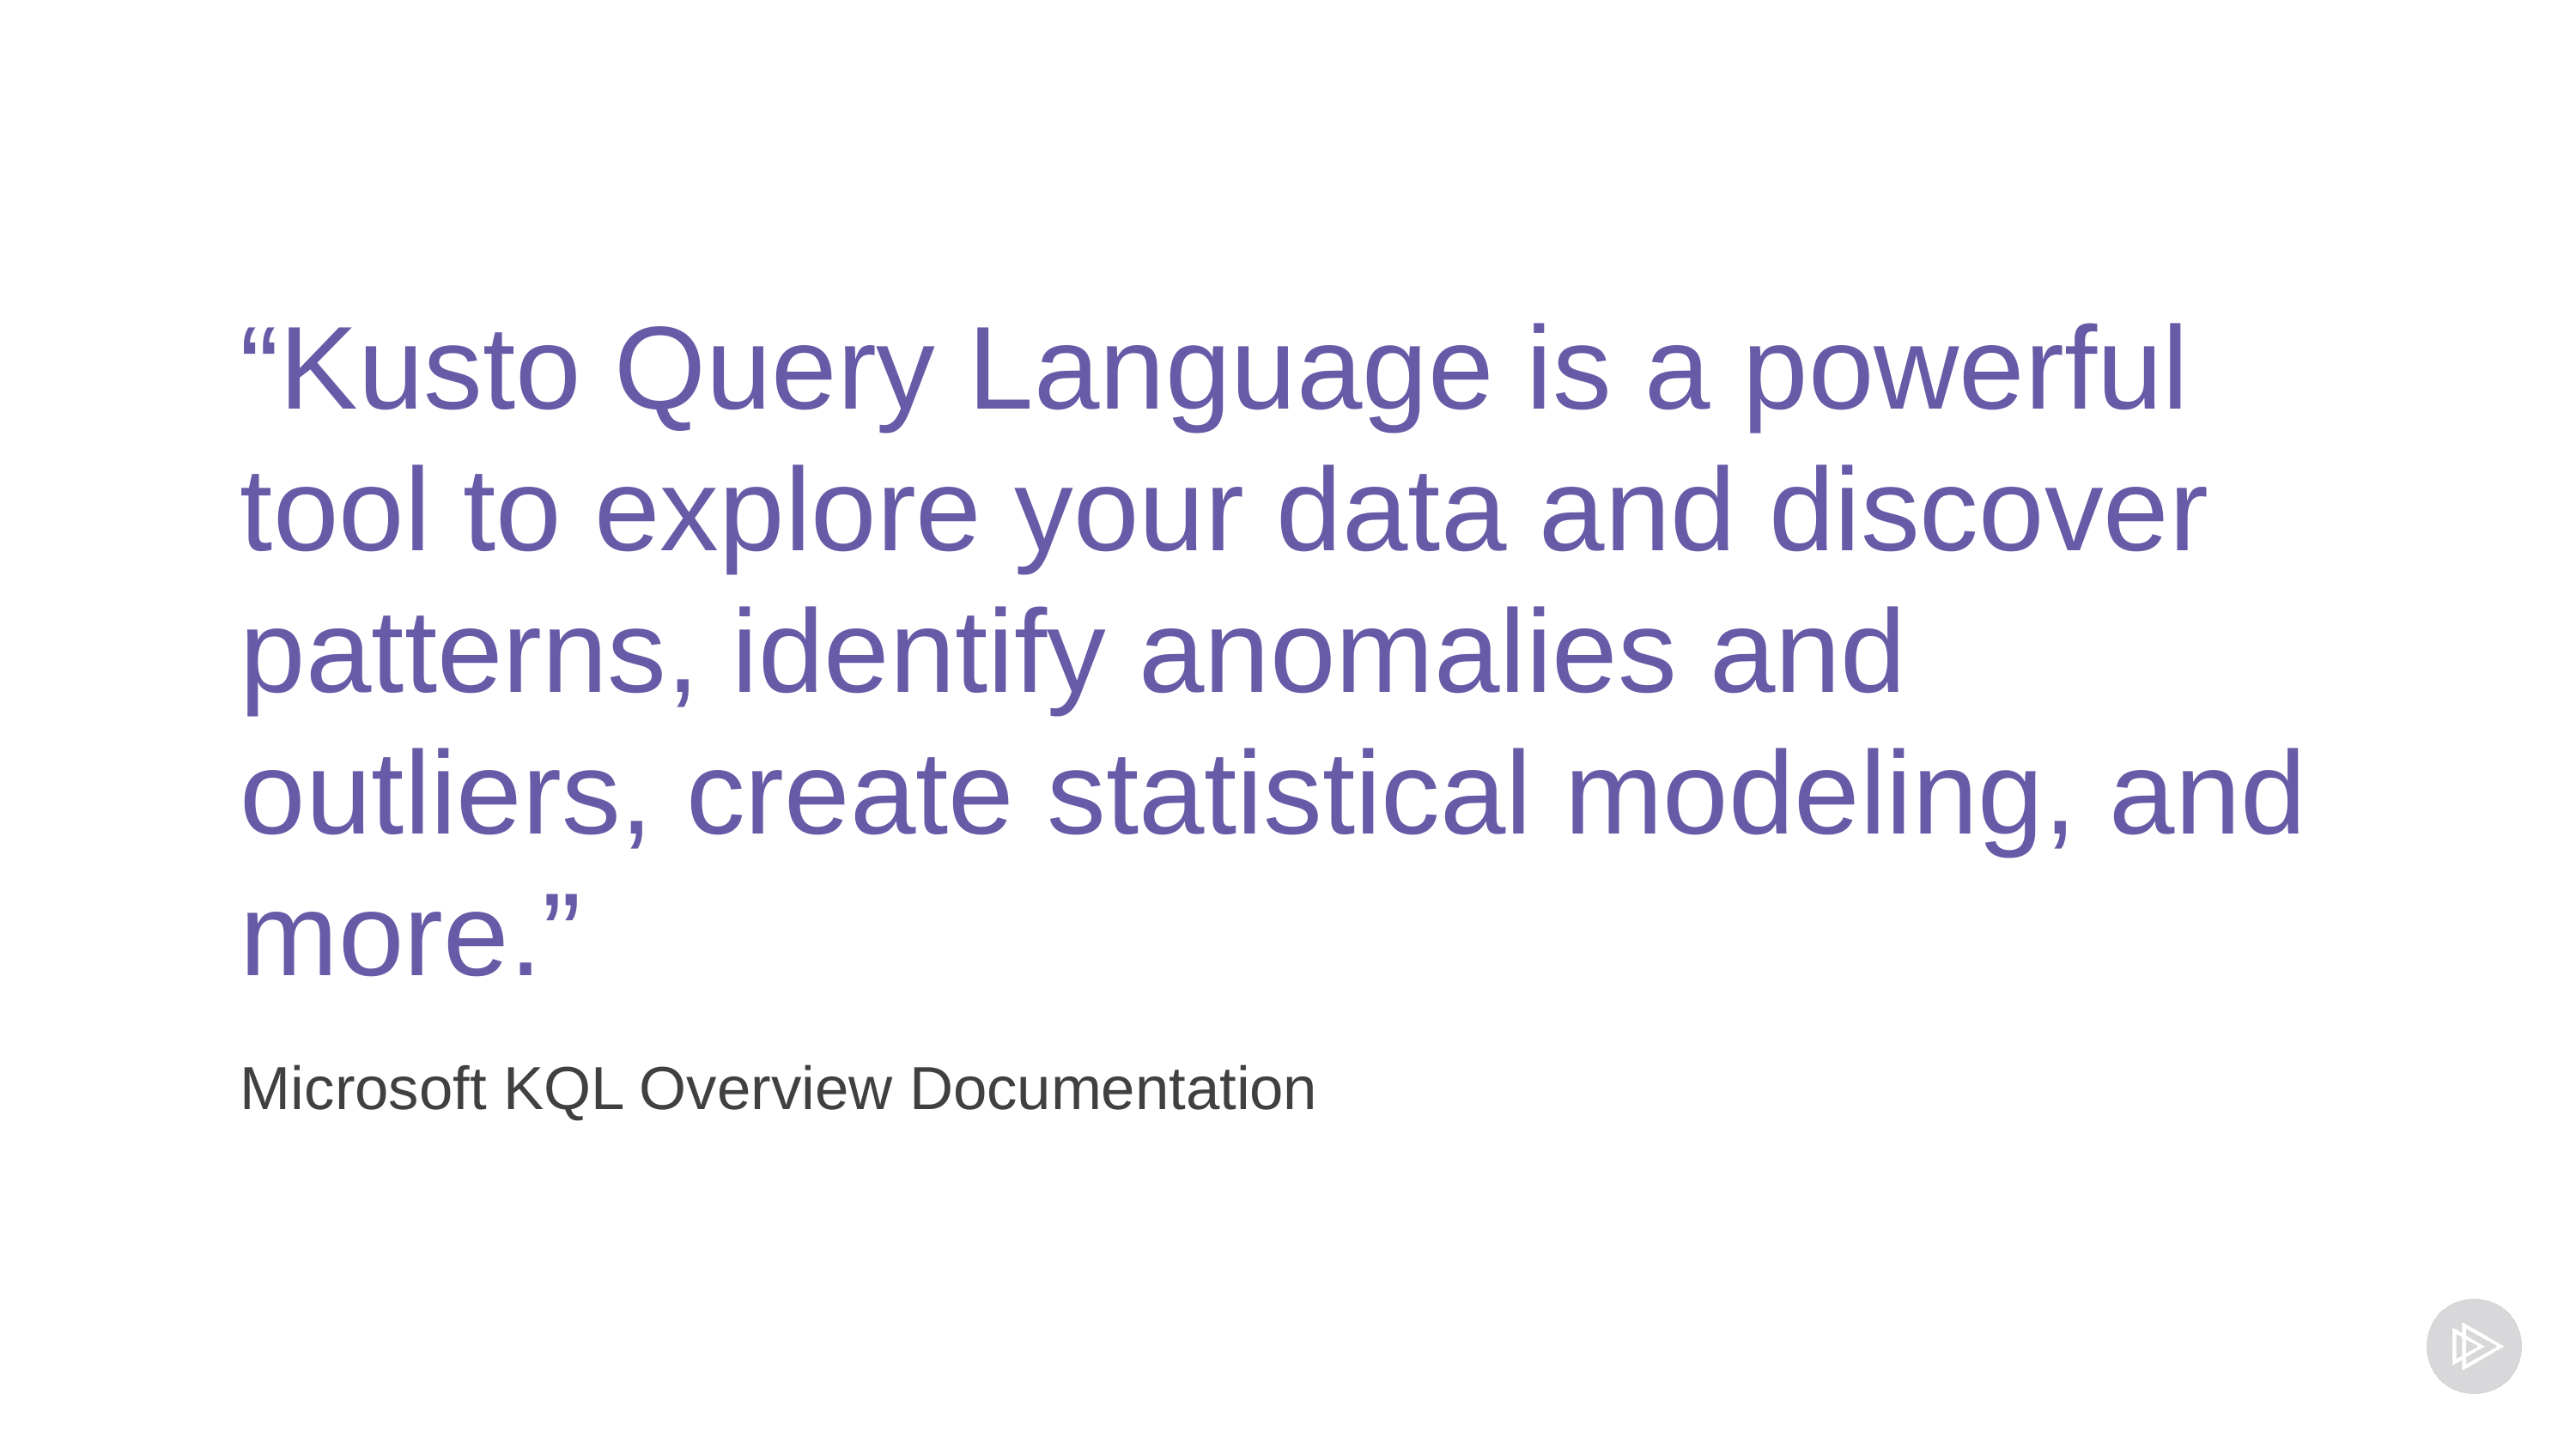

# “Kusto Query Language is a powerful tool to explore your data and discover patterns, identify anomalies and outliers, create statistical modeling, and more.”
Microsoft KQL Overview Documentation